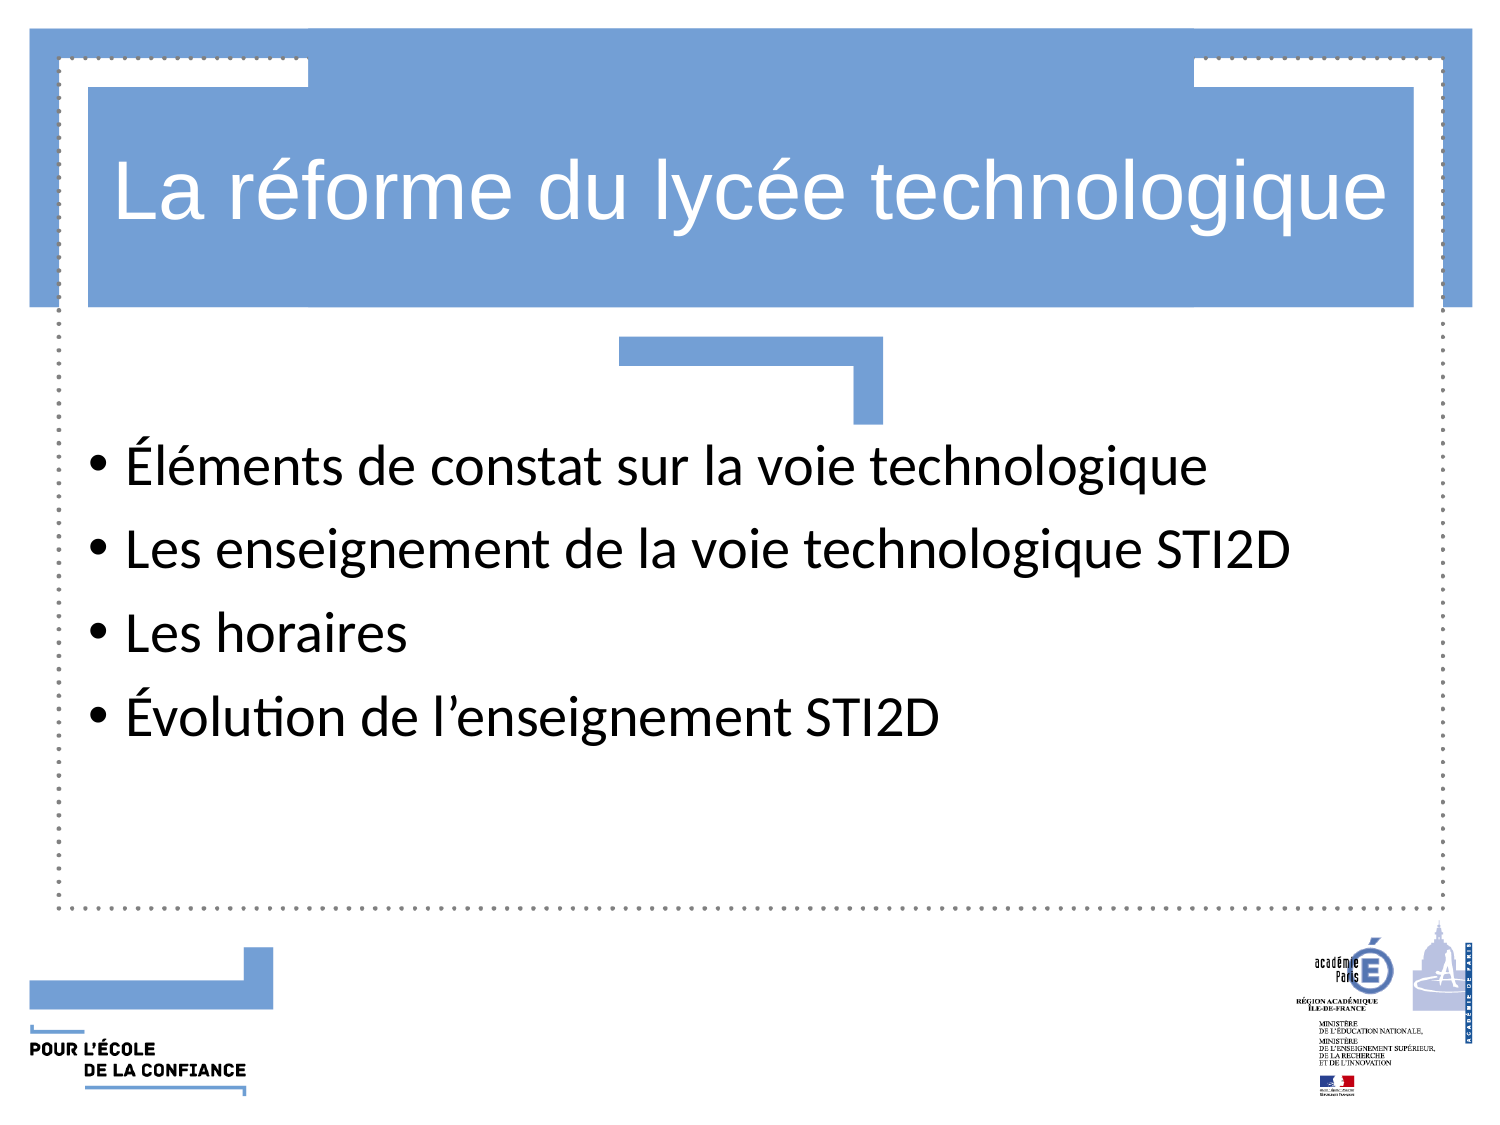

# La réforme du lycée technologique
Éléments de constat sur la voie technologique
Les enseignement de la voie technologique STI2D
Les horaires
Évolution de l’enseignement STI2D